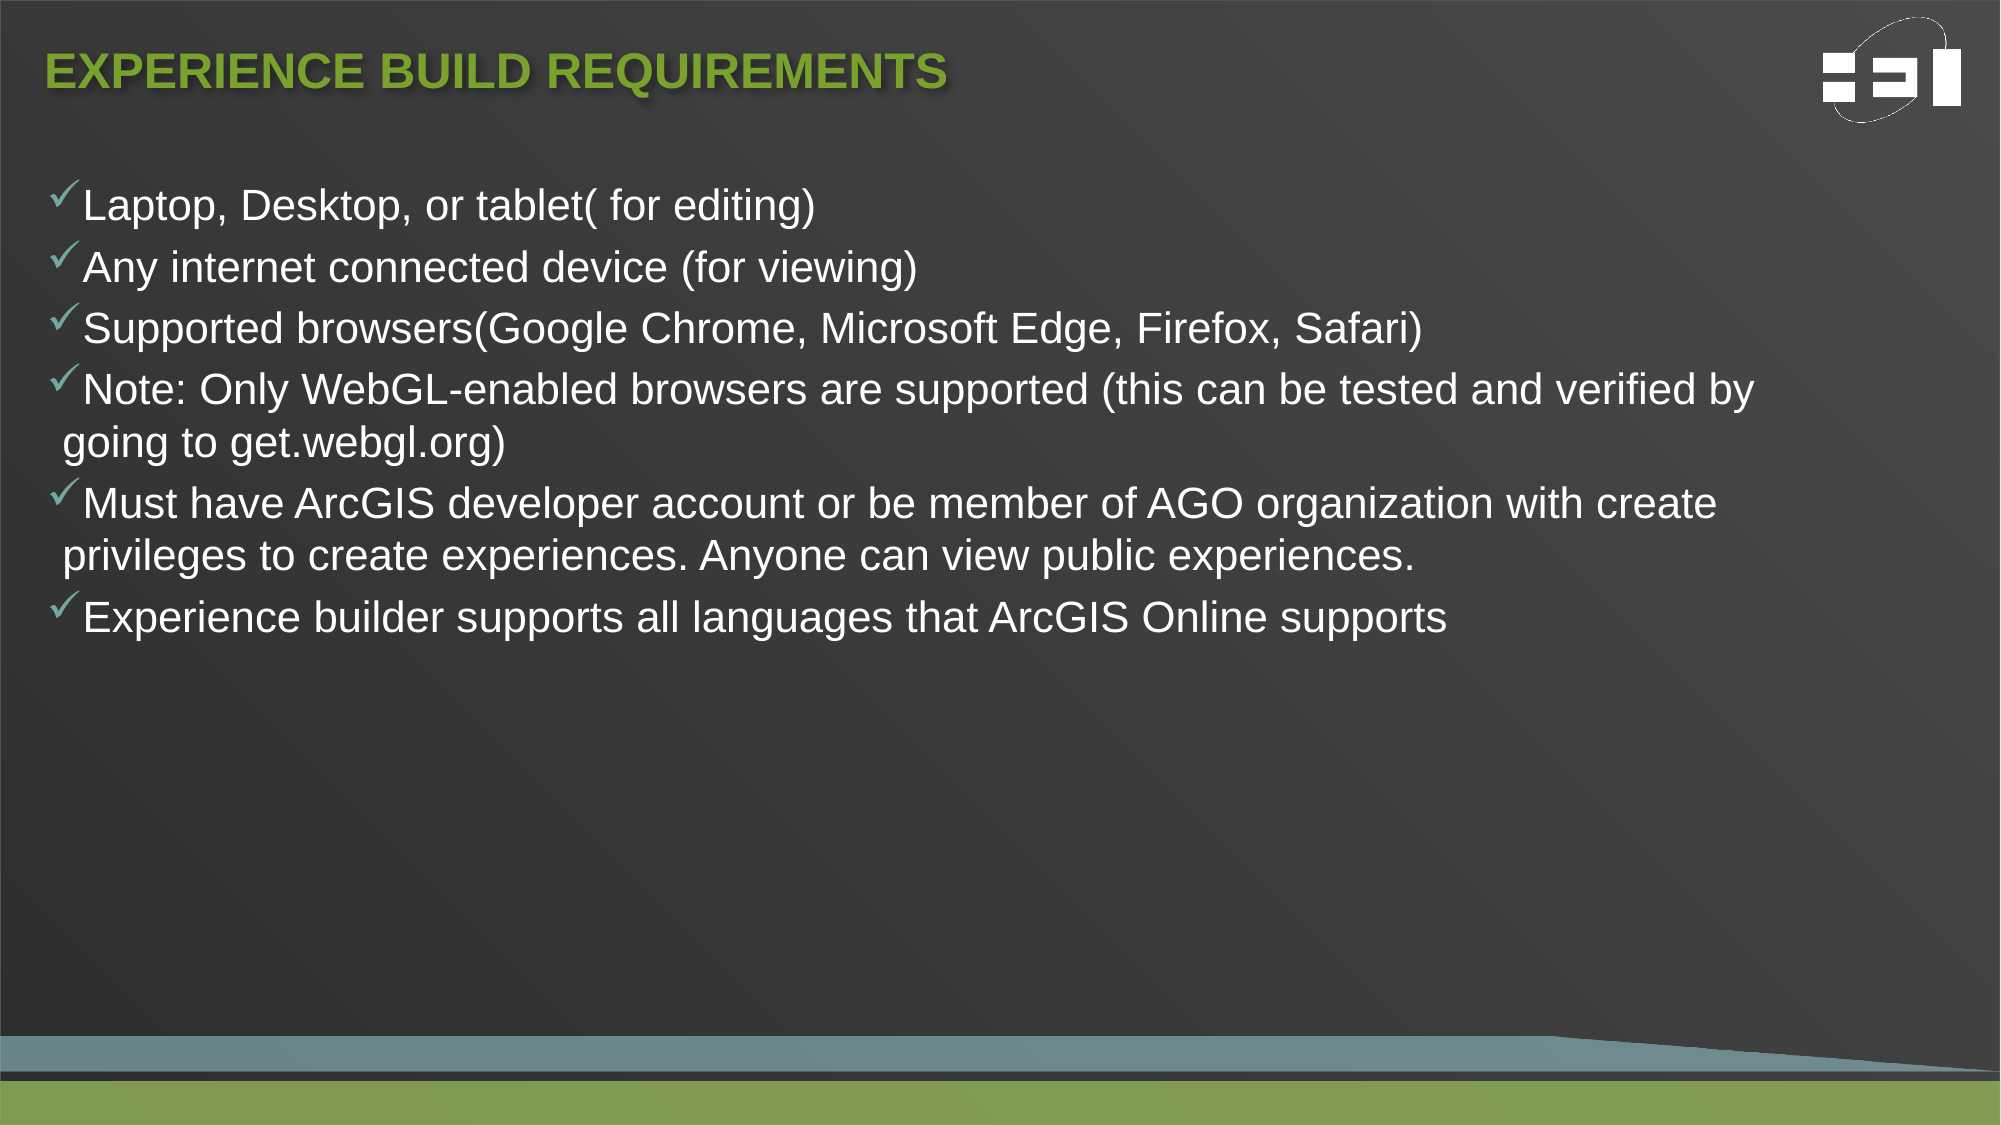

# Experience Build requirements
Laptop, Desktop, or tablet( for editing)
Any internet connected device (for viewing)
Supported browsers(Google Chrome, Microsoft Edge, Firefox, Safari)
Note: Only WebGL-enabled browsers are supported (this can be tested and verified by going to get.webgl.org)
Must have ArcGIS developer account or be member of AGO organization with create privileges to create experiences. Anyone can view public experiences.
Experience builder supports all languages that ArcGIS Online supports